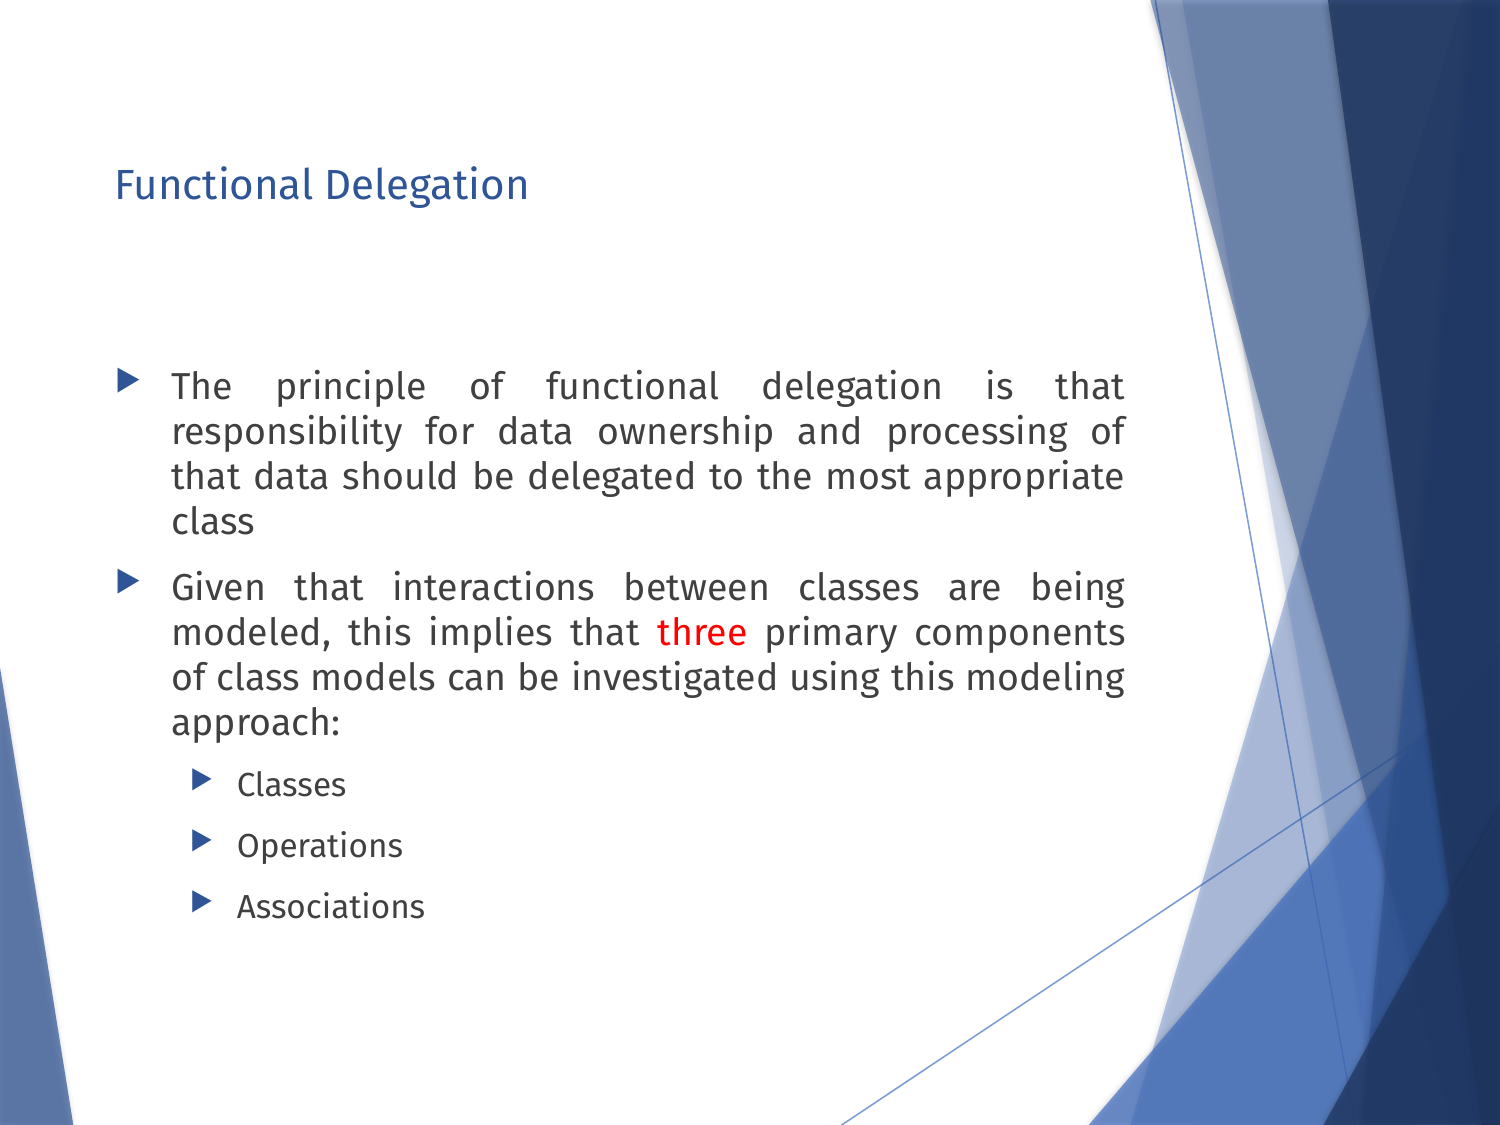

# Functional Delegation
The principle of functional delegation is that responsibility for data ownership and processing of that data should be delegated to the most appropriate class
Given that interactions between classes are being modeled, this implies that three primary components of class models can be investigated using this modeling approach:
Classes
Operations
Associations